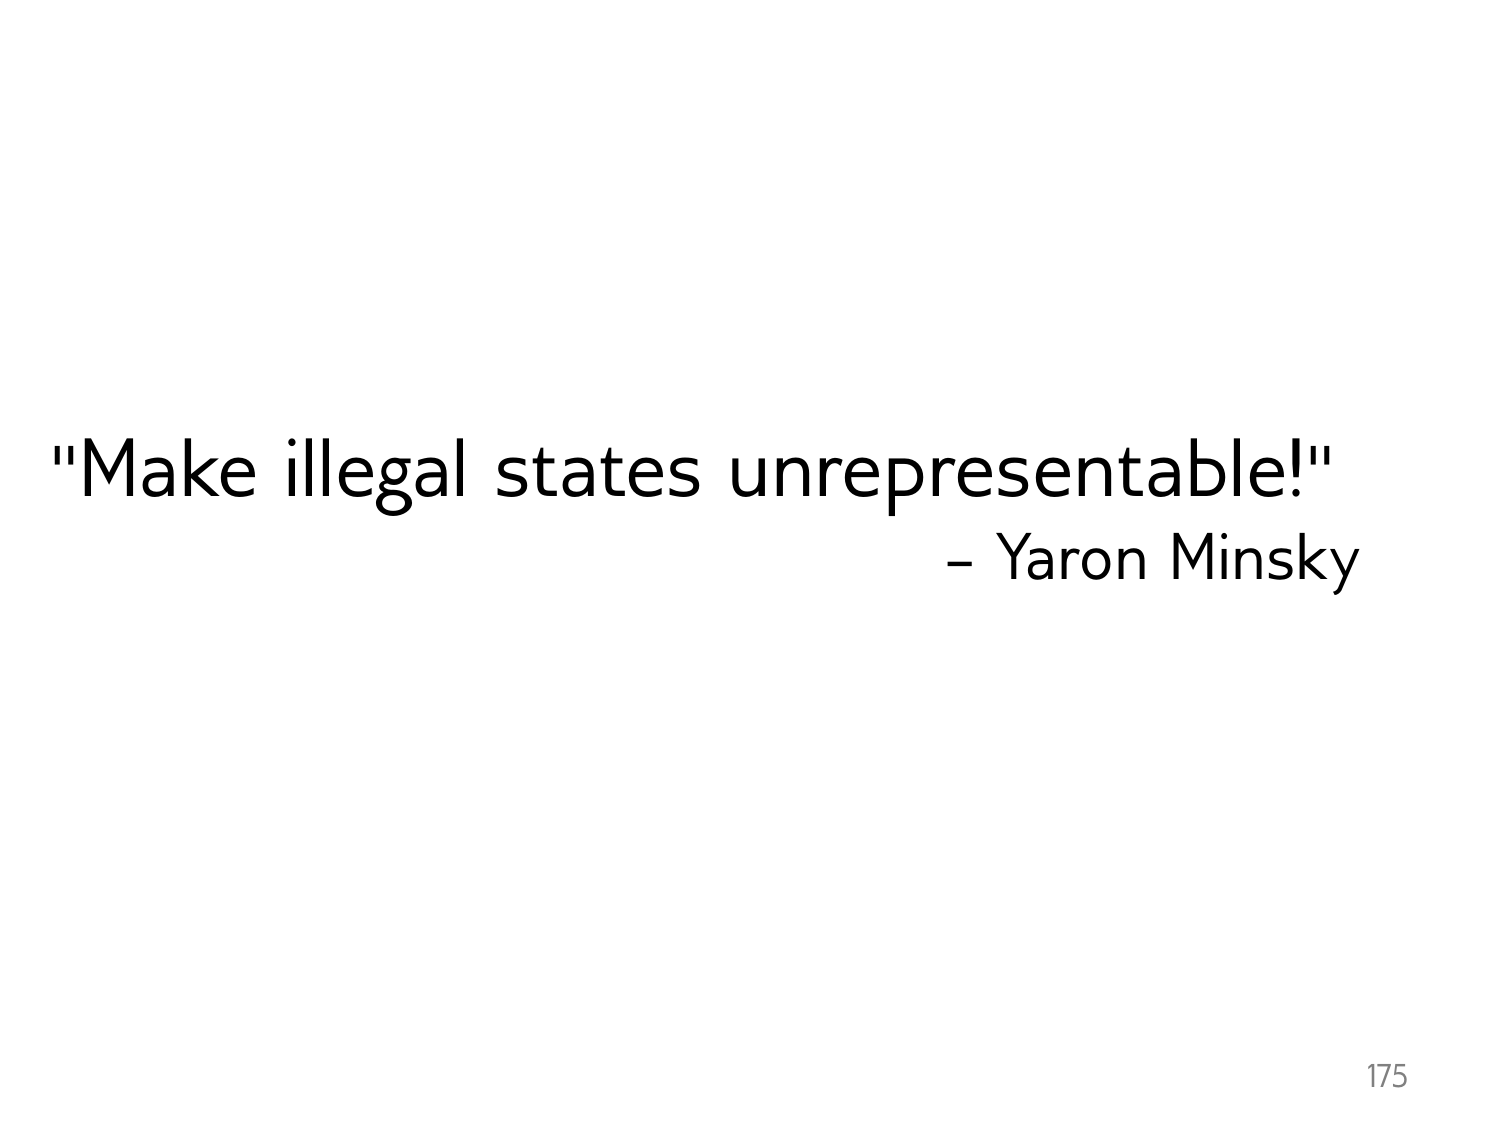

"Make illegal states unrepresentable!"
– Yaron Minsky